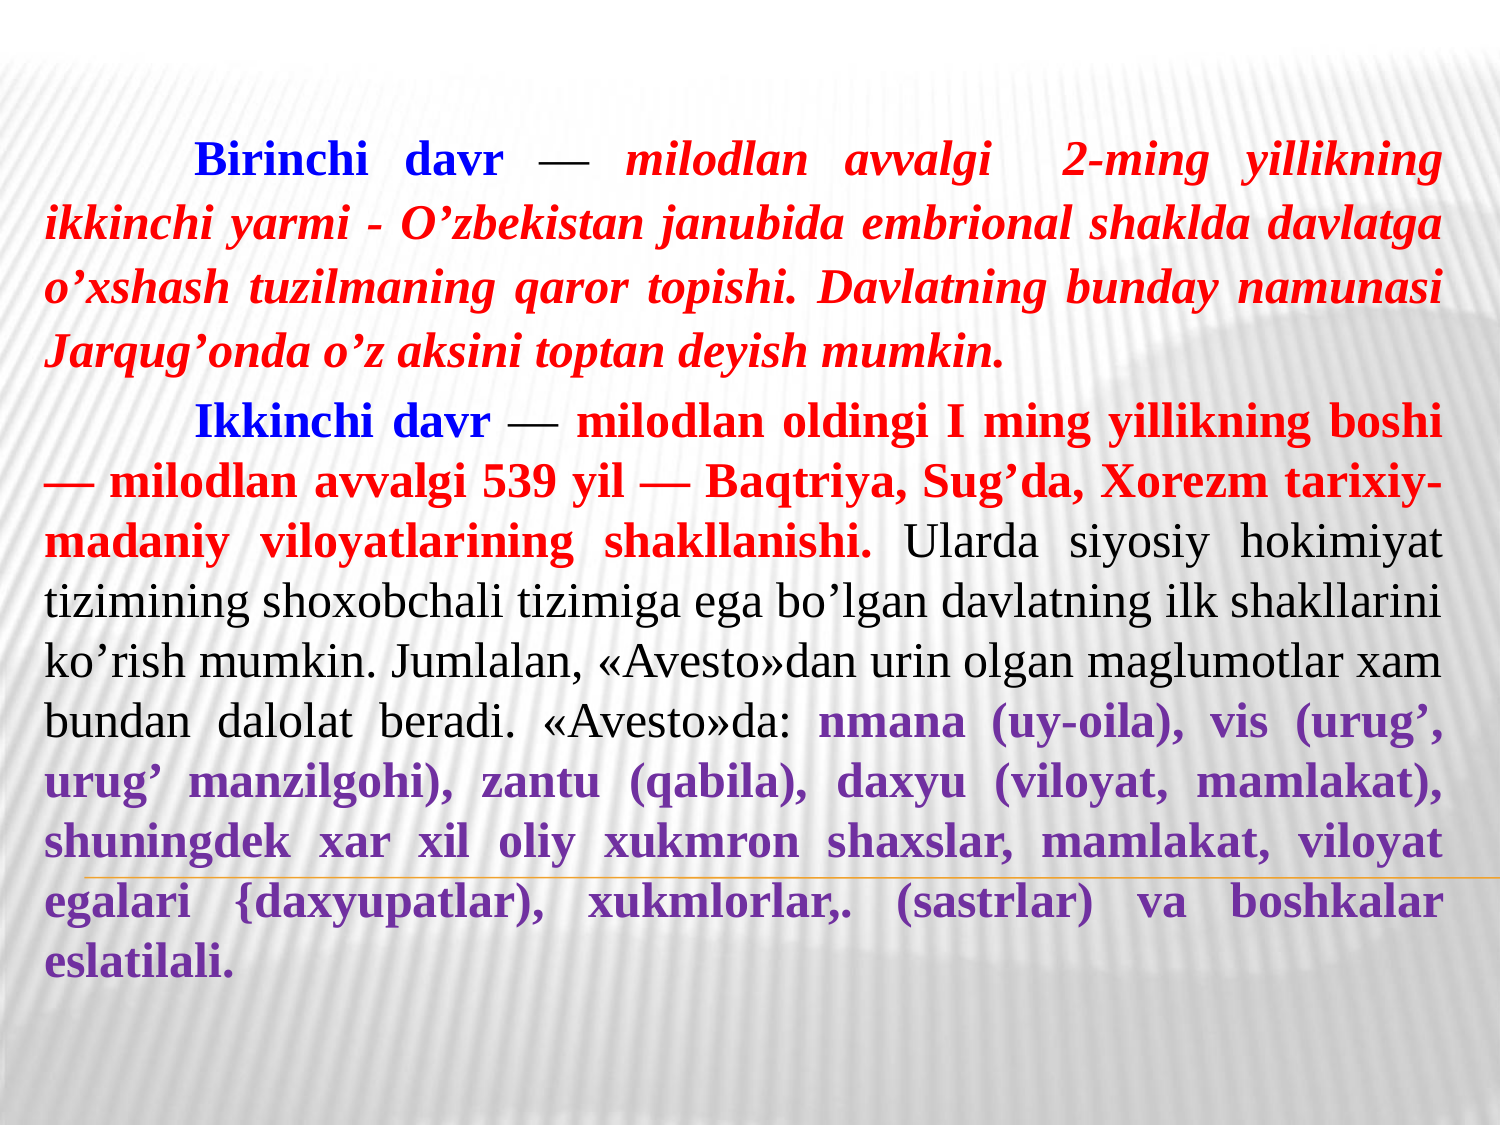

Birinchi davr — milodlan avvalgi  2-ming yillikning ikkinchi yarmi - O’zbekistan janubida embrional shaklda davlatga o’xshash tuzilmaning qaror topishi. Davlatning bunday namunasi Jarqug’onda o’z aksini toptan deyish mumkin.
	Ikkinchi davr — milodlan oldingi I ming yillikning boshi — milodlan avvalgi 539 yil — Baqtriya, Sug’da, Xorezm tarixiy-madaniy viloyatlarining shakllanishi. Ularda siyosiy hokimiyat tizimining shoxobchali tizimiga ega bo’lgan davlatning ilk shakllarini ko’rish mumkin. Jumlalan, «Avesto»dan urin olgan maglumotlar xam bundan dalolat beradi. «Avesto»da: nmanа (uy-oila), vis (urug’, urug’ manzilgohi), zantu (qabila), daxyu (viloyat, mamlakat), shuningdek xar xil oliy xukmron shaxslar, mamlakat, viloyat egalari {daxyupatlar), xukmlorlar,. (sastrlar) va boshkalar eslatilali.